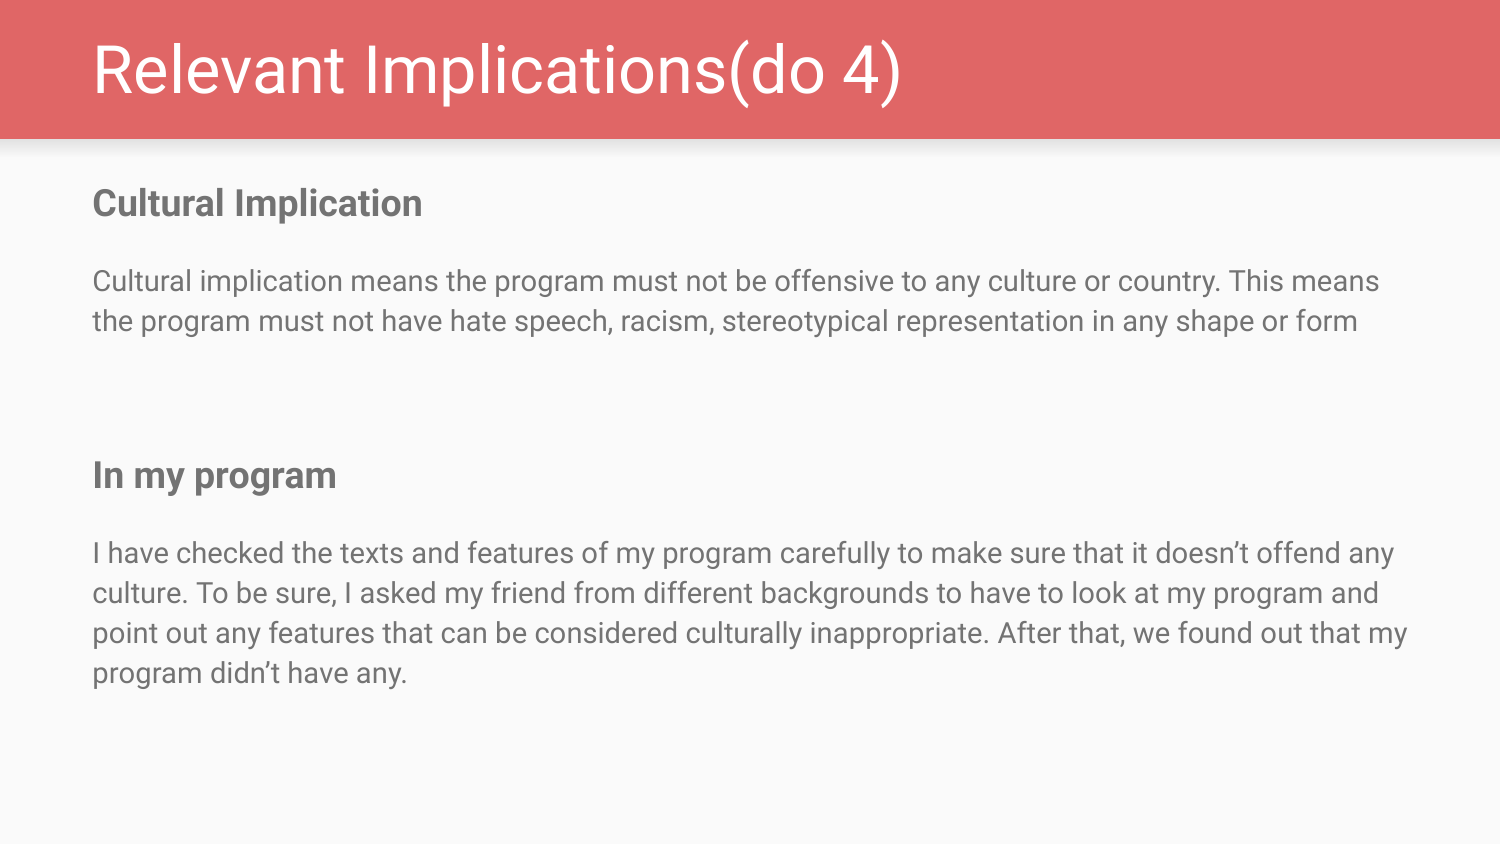

# Relevant Implications(do 4)
Cultural Implication
Cultural implication means the program must not be offensive to any culture or country. This means the program must not have hate speech, racism, stereotypical representation in any shape or form

In my program
I have checked the texts and features of my program carefully to make sure that it doesn’t offend any culture. To be sure, I asked my friend from different backgrounds to have to look at my program and point out any features that can be considered culturally inappropriate. After that, we found out that my program didn’t have any.